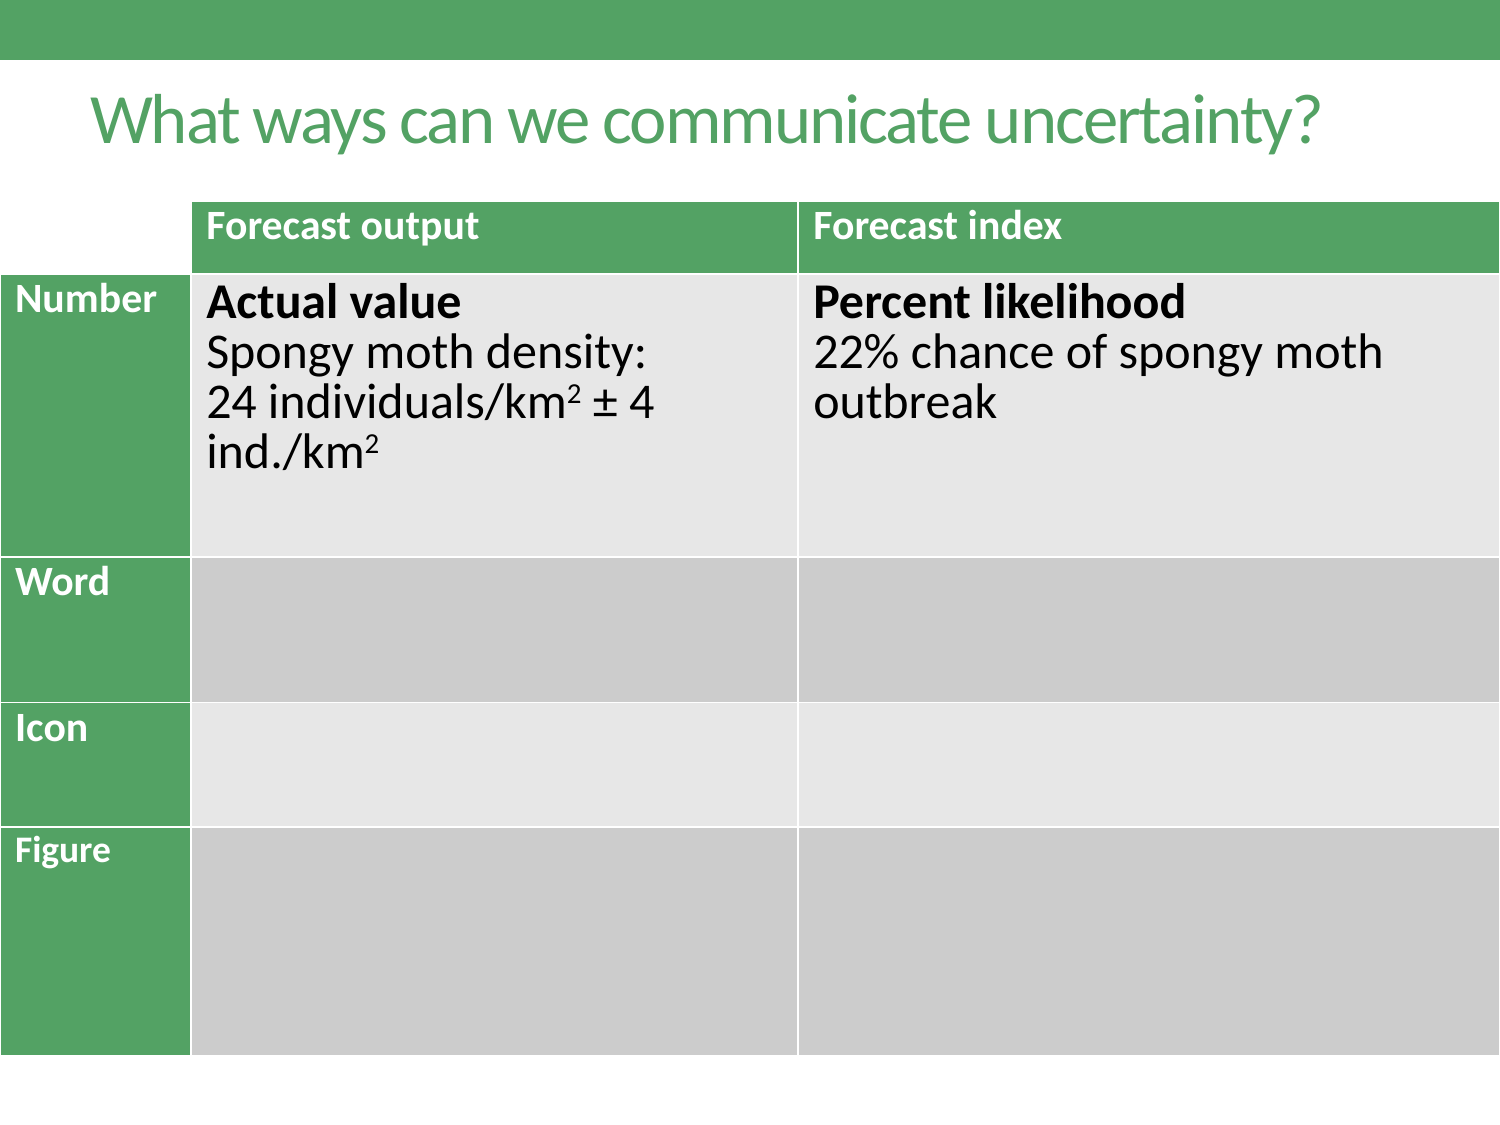

# What ways can we communicate uncertainty?
|  | Forecast output | Forecast index |
| --- | --- | --- |
| Number | Actual value Spongy moth density: 24 individuals/km2 ± 4 ind./km2 | Percent likelihood 22% chance of spongy moth outbreak |
| Word |  |  |
| Icon |  |  |
| Figure |  |  |